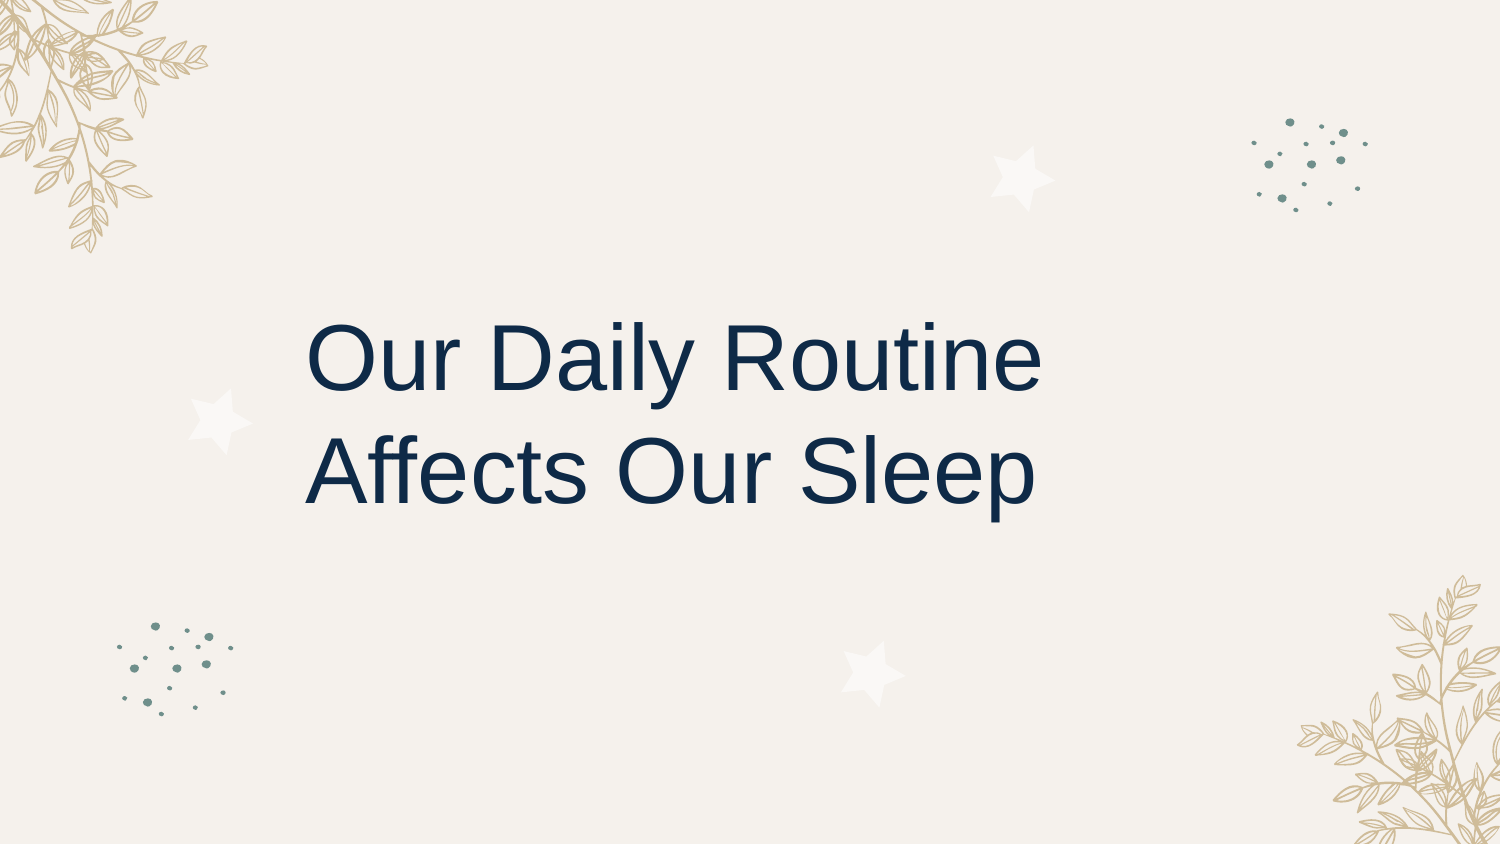

# Our Daily Routine Affects Our Sleep